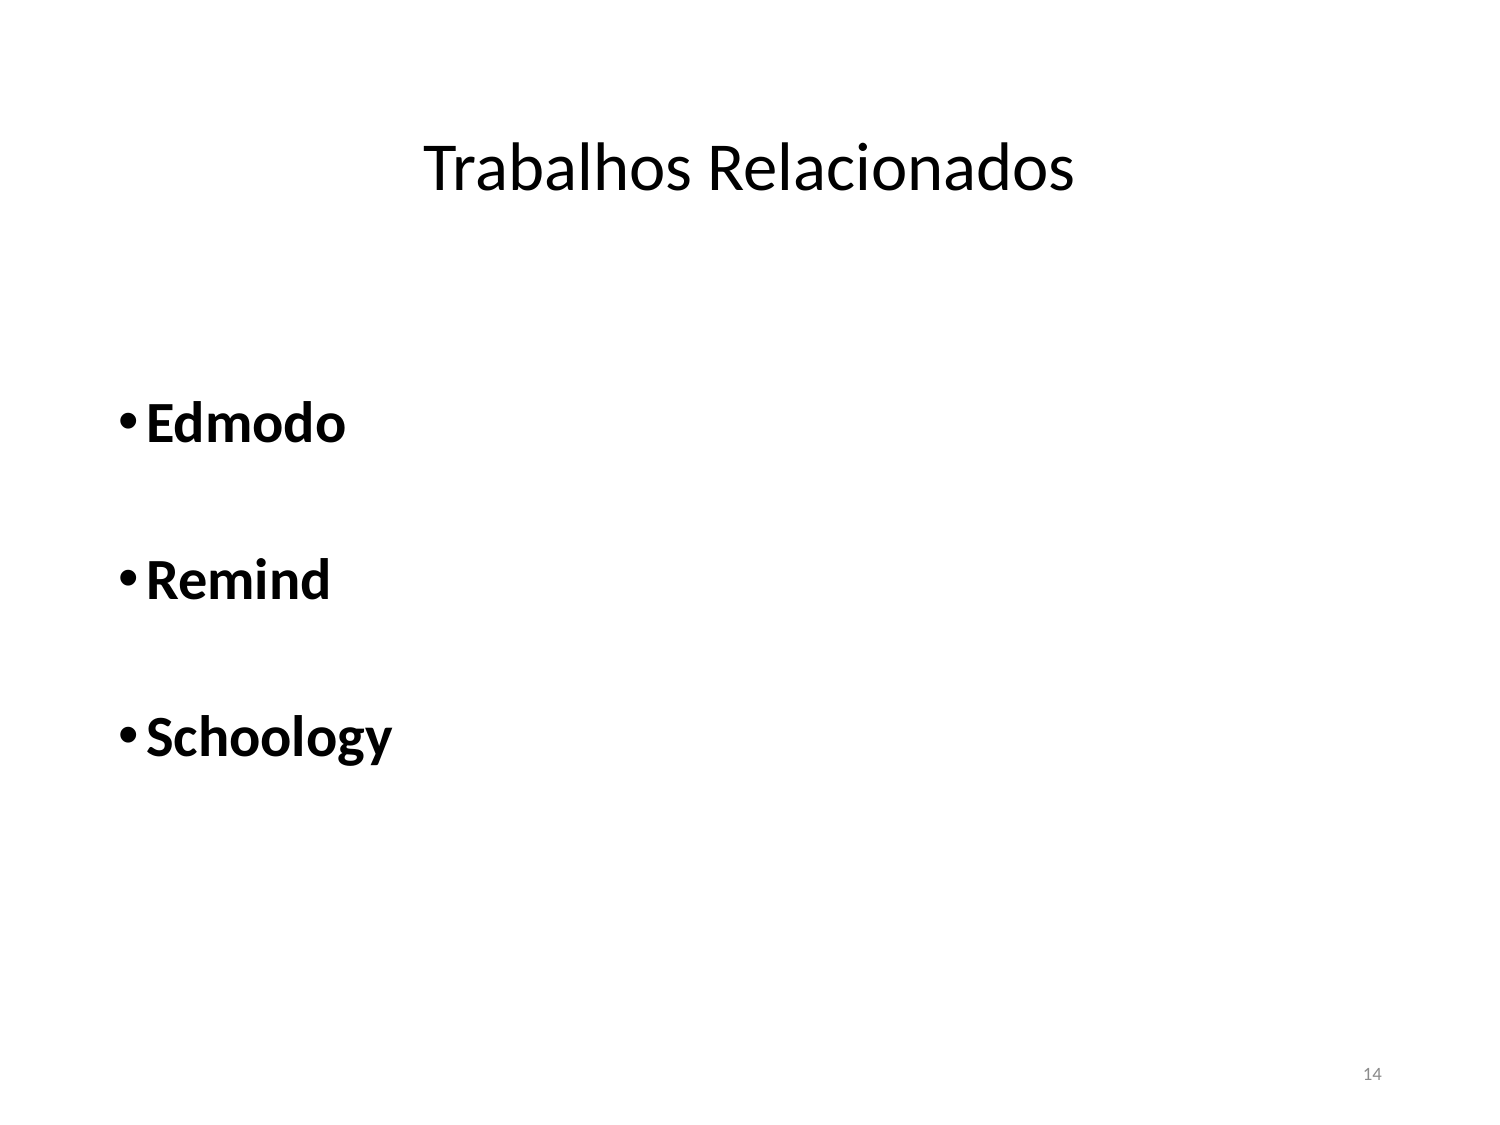

# Trabalhos Relacionados

Edmodo

Remind

Schoology
14